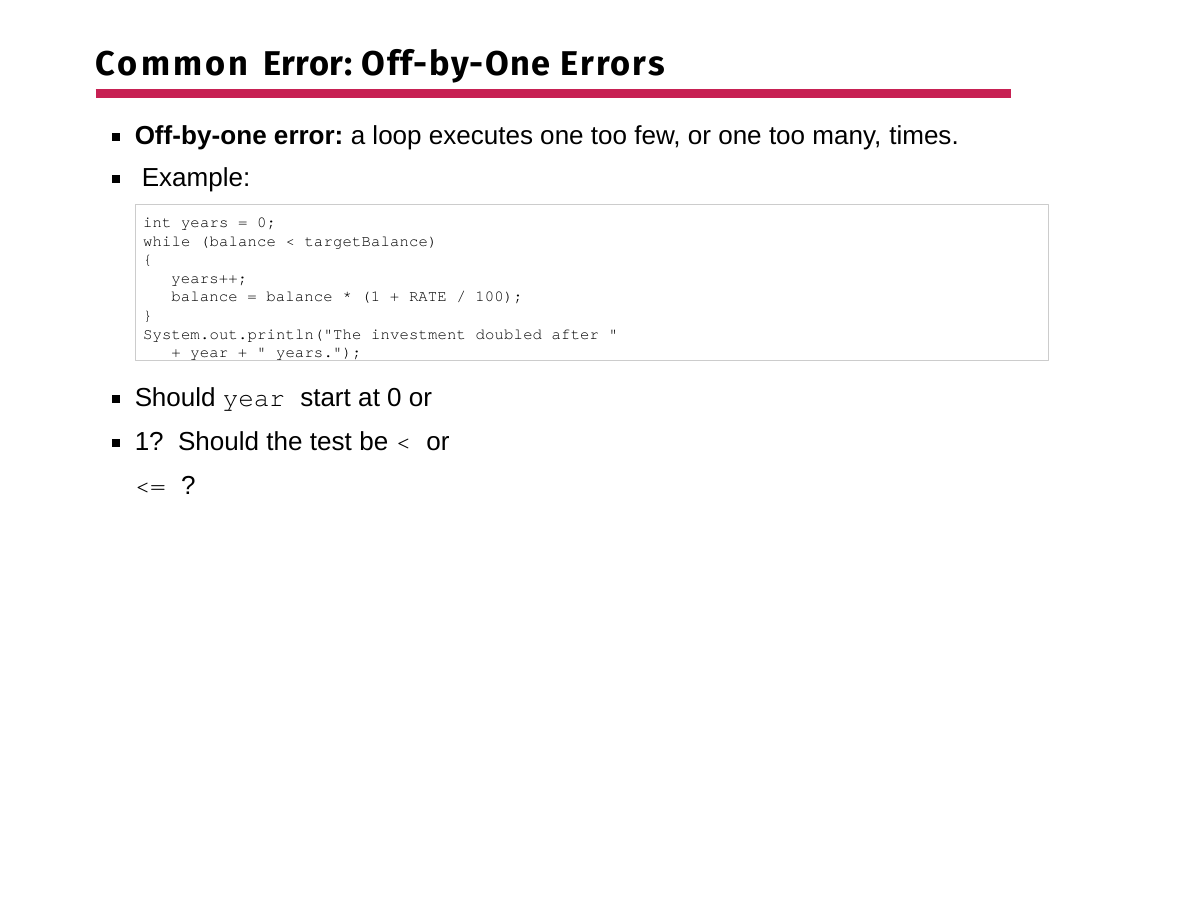

# Common Error: Off-by-One Errors
Off-by-one error: a loop executes one too few, or one too many, times.  Example:

int years = 0;
while (balance < targetBalance)
{
years++;
balance = balance * (1 + RATE / 100);
}
System.out.println("The investment doubled after "
+ year + " years.");
Should year start at 0 or 1?  Should the test be < or <= ?